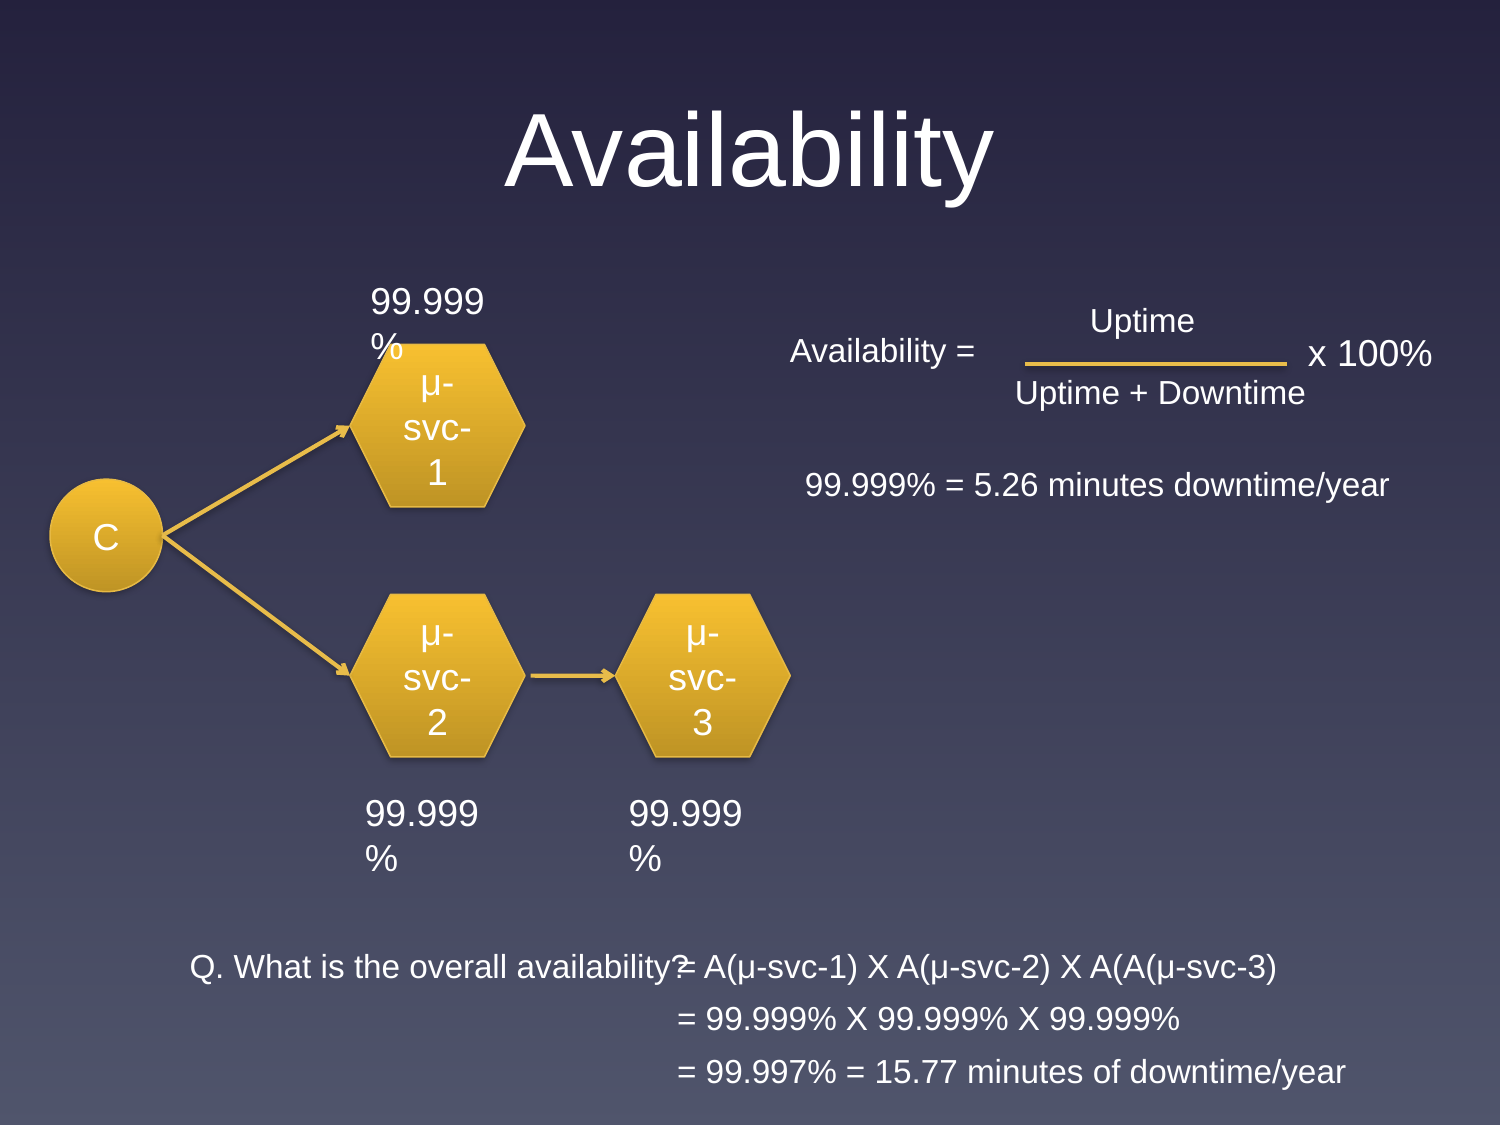

# Availability
99.999%
Uptime
Availability =
x 100%
μ-svc-1
Uptime + Downtime
99.999% = 5.26 minutes downtime/year
C
μ-svc-2
μ-svc-3
99.999%
99.999%
Q. What is the overall availability?
= A(μ-svc-1) X A(μ-svc-2) X A(A(μ-svc-3)
= 99.999% X 99.999% X 99.999%
= 99.997% = 15.77 minutes of downtime/year